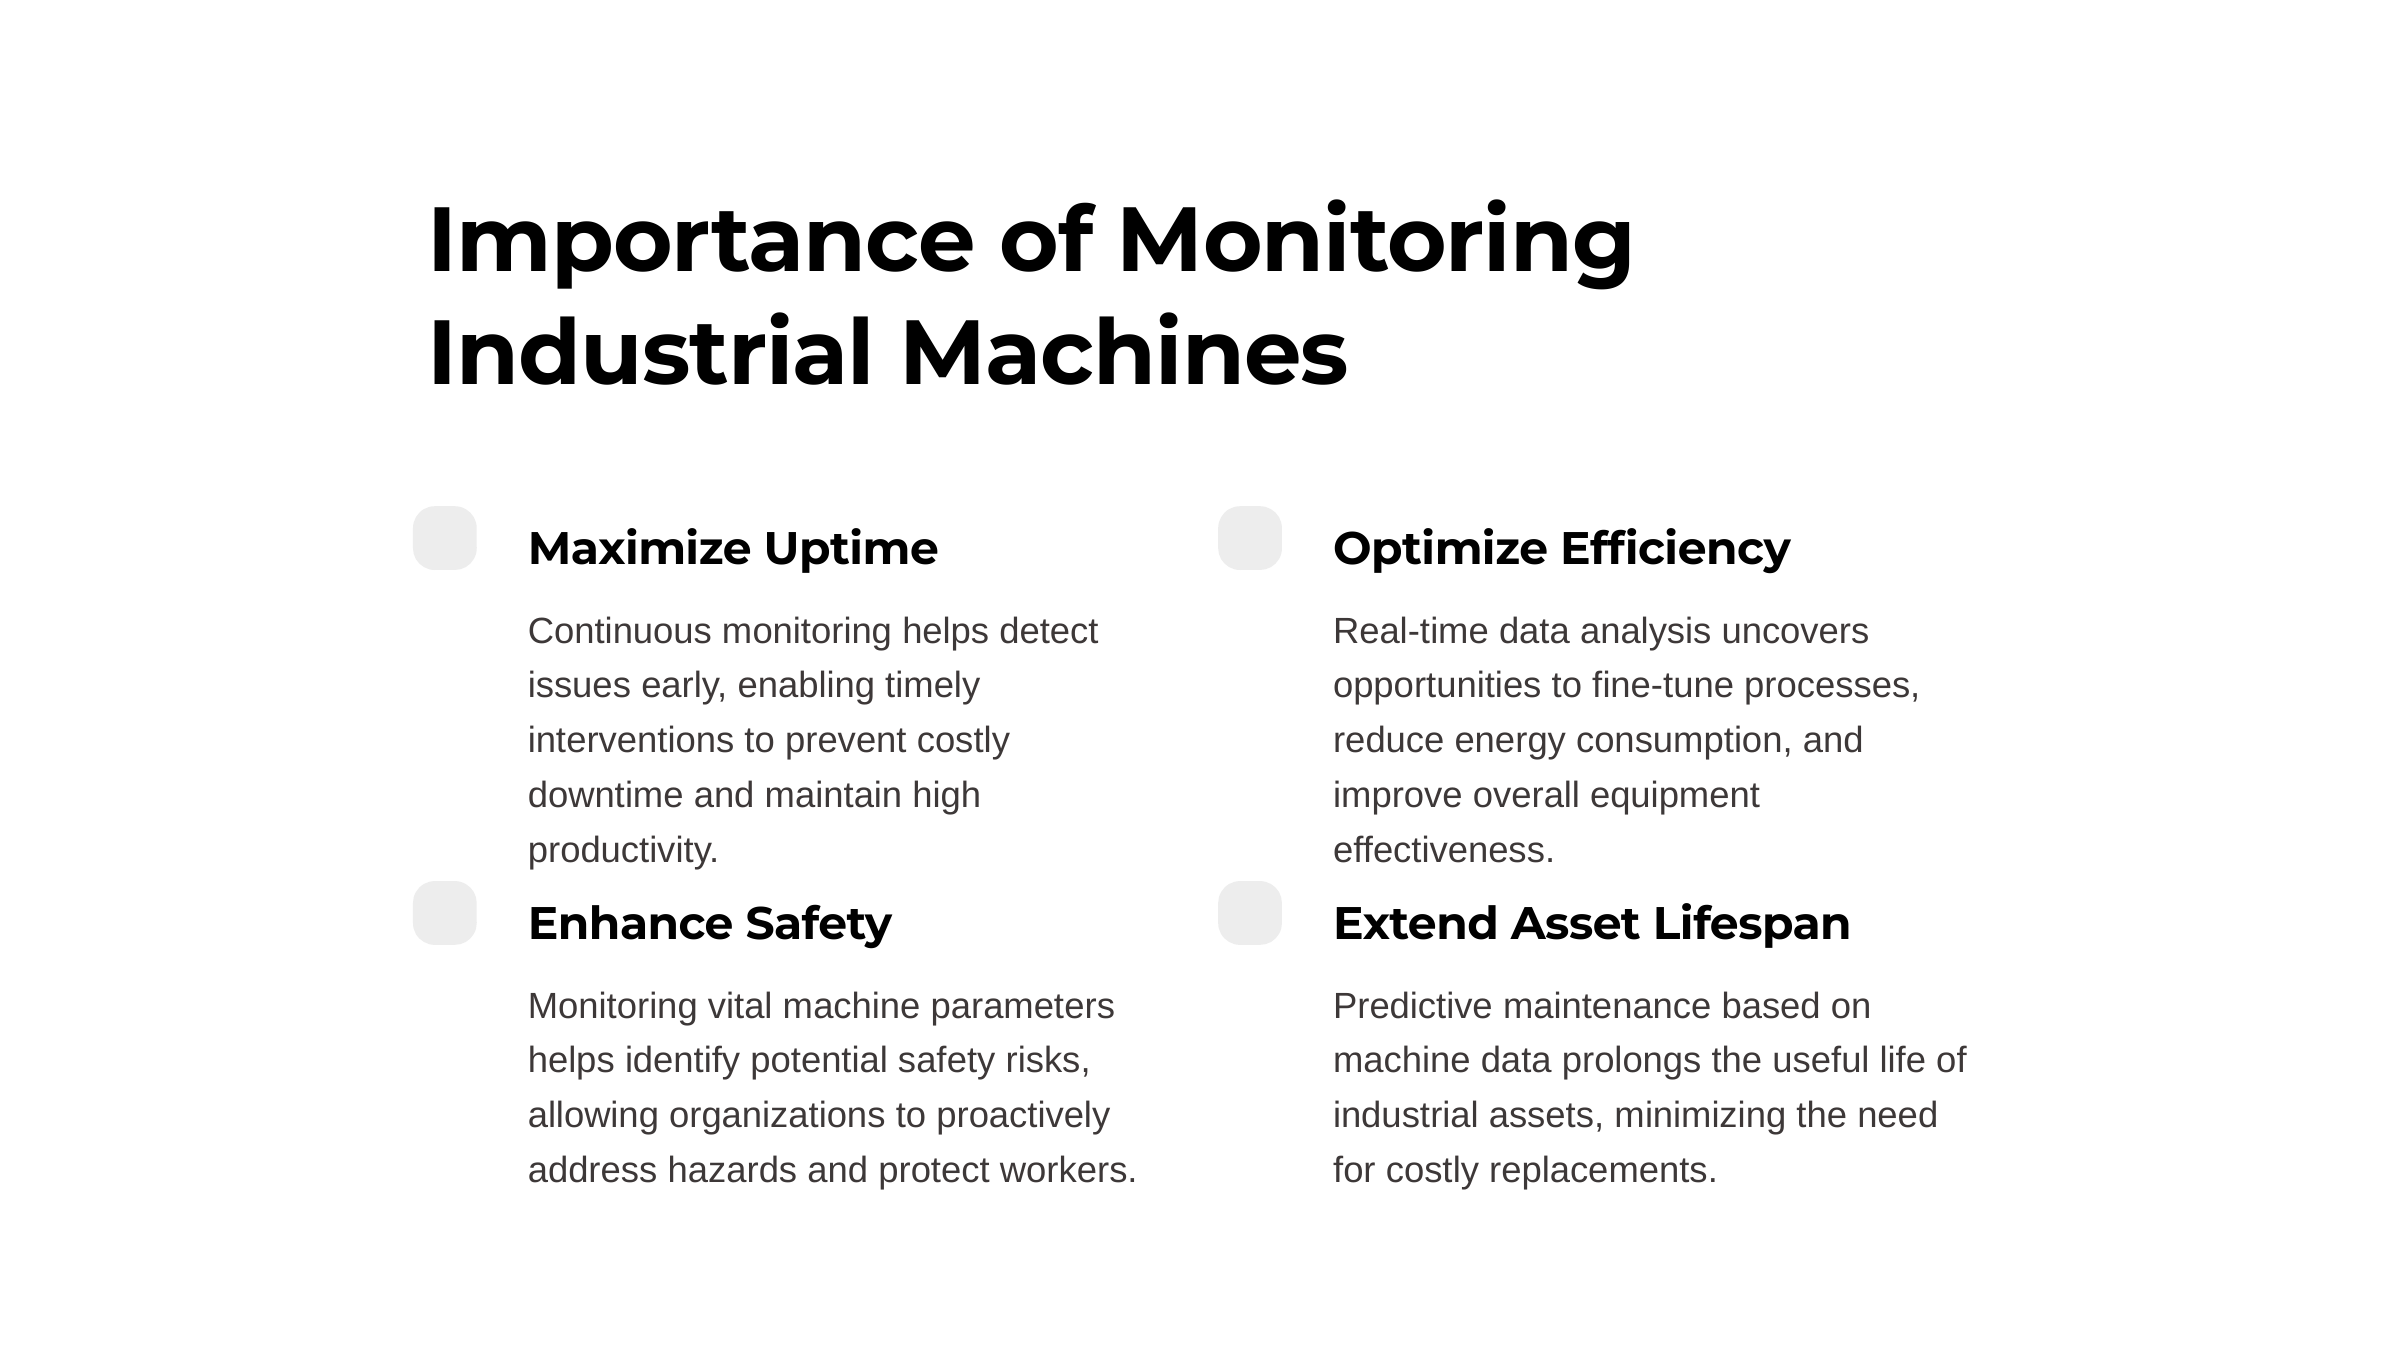

Importance of Monitoring Industrial Machines

Maximize Uptime
Optimize Efficiency
Continuous monitoring helps detect issues early, enabling timely interventions to prevent costly downtime and maintain high productivity.
Real-time data analysis uncovers opportunities to fine-tune processes, reduce energy consumption, and improve overall equipment effectiveness.

Enhance Safety
Extend Asset Lifespan
Monitoring vital machine parameters helps identify potential safety risks, allowing organizations to proactively address hazards and protect workers.
Predictive maintenance based on machine data prolongs the useful life of industrial assets, minimizing the need for costly replacements.